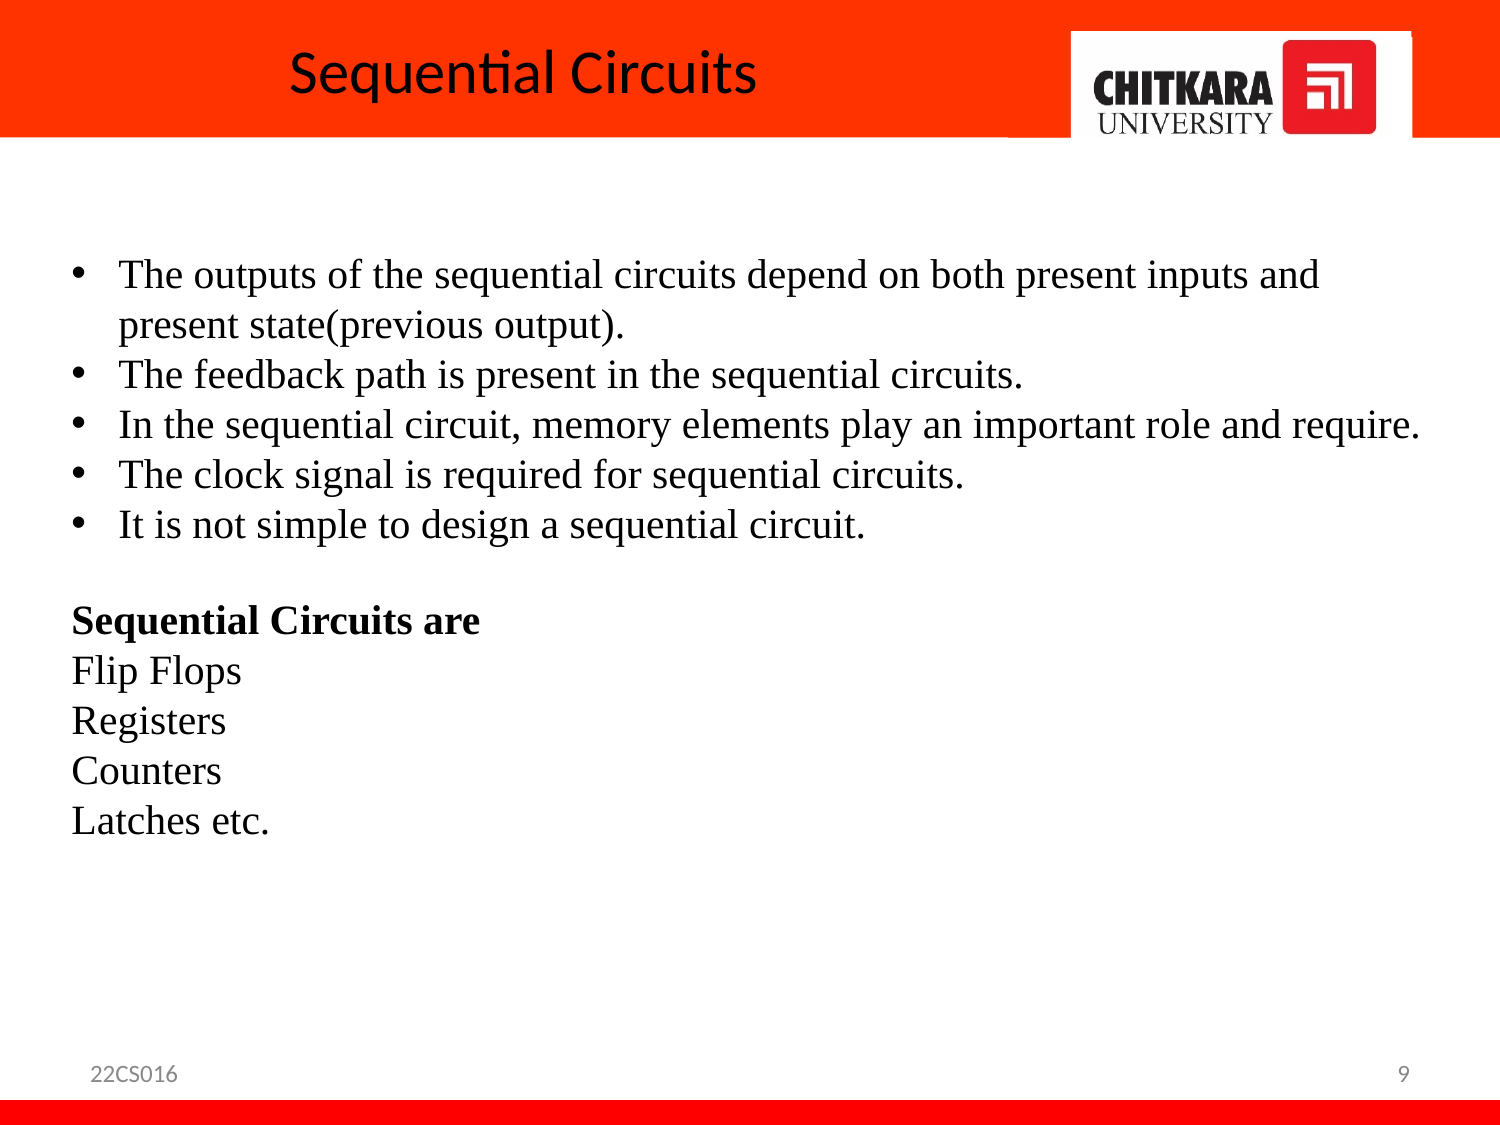

# Sequential Circuits
The outputs of the sequential circuits depend on both present inputs and present state(previous output).
The feedback path is present in the sequential circuits.
In the sequential circuit, memory elements play an important role and require.
The clock signal is required for sequential circuits.
It is not simple to design a sequential circuit.

Sequential Circuits are
Flip Flops
Registers
Counters
Latches etc.
22CS016
9